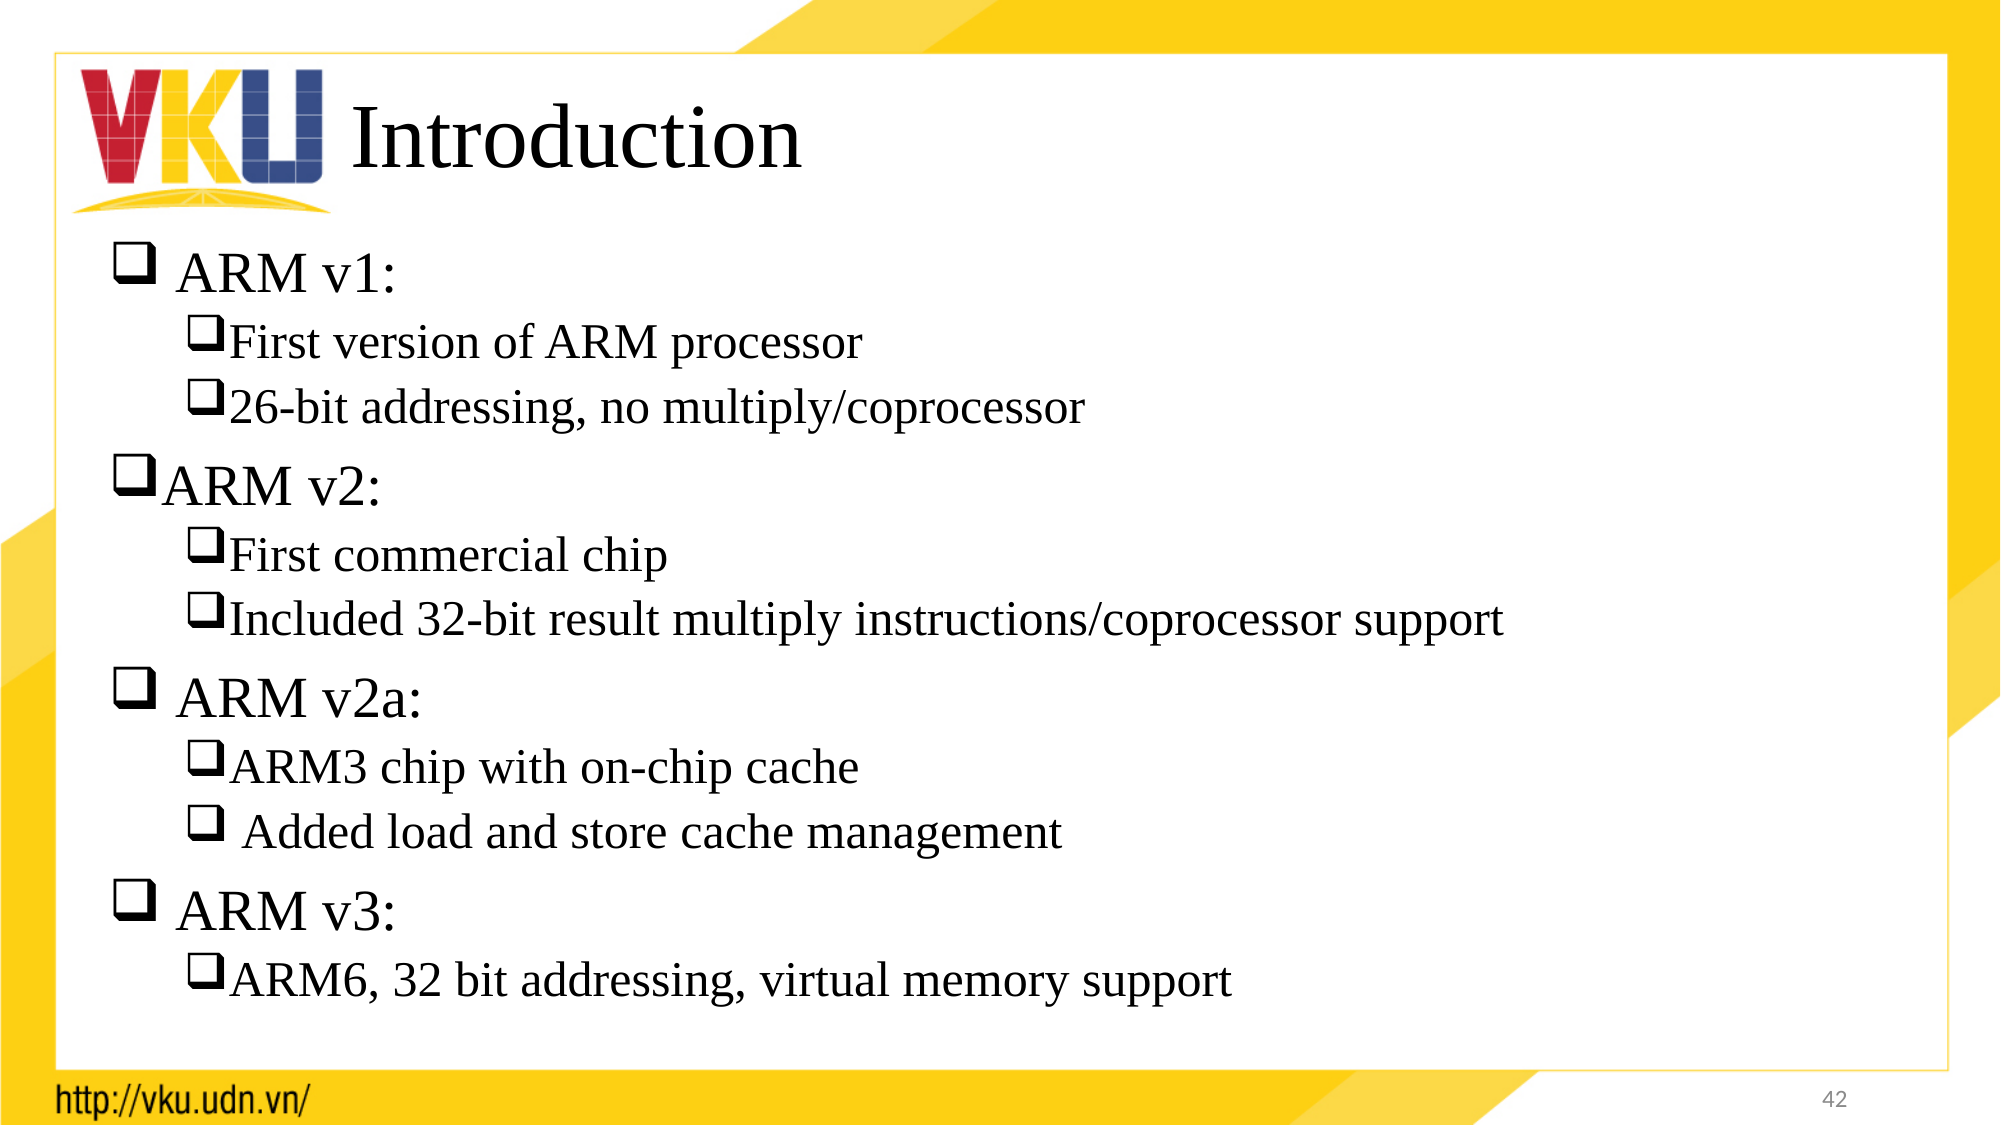

# Introduction
 ARM v1:
First version of ARM processor
26-bit addressing, no multiply/coprocessor
ARM v2:
First commercial chip
Included 32-bit result multiply instructions/coprocessor support
 ARM v2a:
ARM3 chip with on-chip cache
 Added load and store cache management
 ARM v3:
ARM6, 32 bit addressing, virtual memory support
42